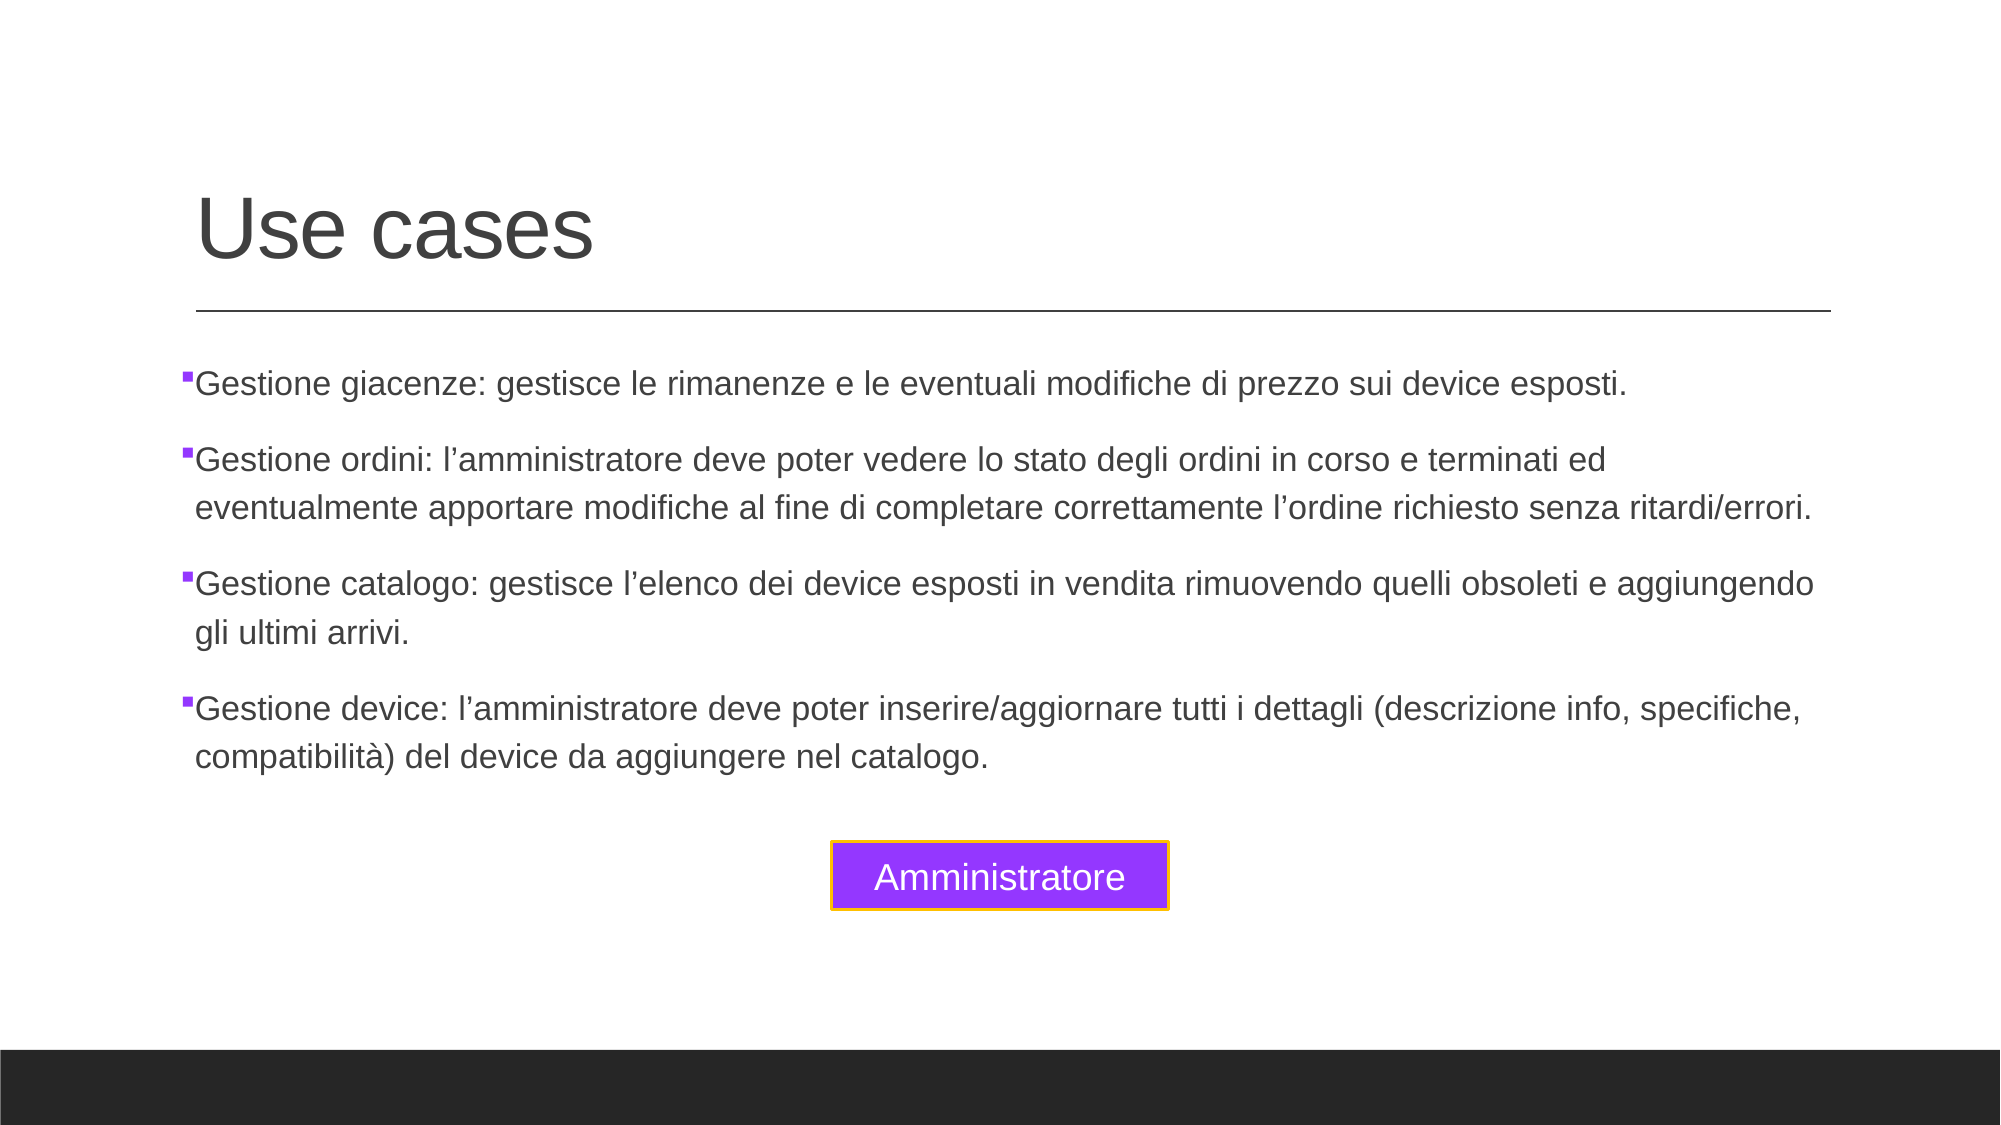

# Use cases
Gestione giacenze: gestisce le rimanenze e le eventuali modifiche di prezzo sui device esposti.
Gestione ordini: l’amministratore deve poter vedere lo stato degli ordini in corso e terminati ed eventualmente apportare modifiche al fine di completare correttamente l’ordine richiesto senza ritardi/errori.
Gestione catalogo: gestisce l’elenco dei device esposti in vendita rimuovendo quelli obsoleti e aggiungendo gli ultimi arrivi.
Gestione device: l’amministratore deve poter inserire/aggiornare tutti i dettagli (descrizione info, specifiche, compatibilità) del device da aggiungere nel catalogo.

Amministratore